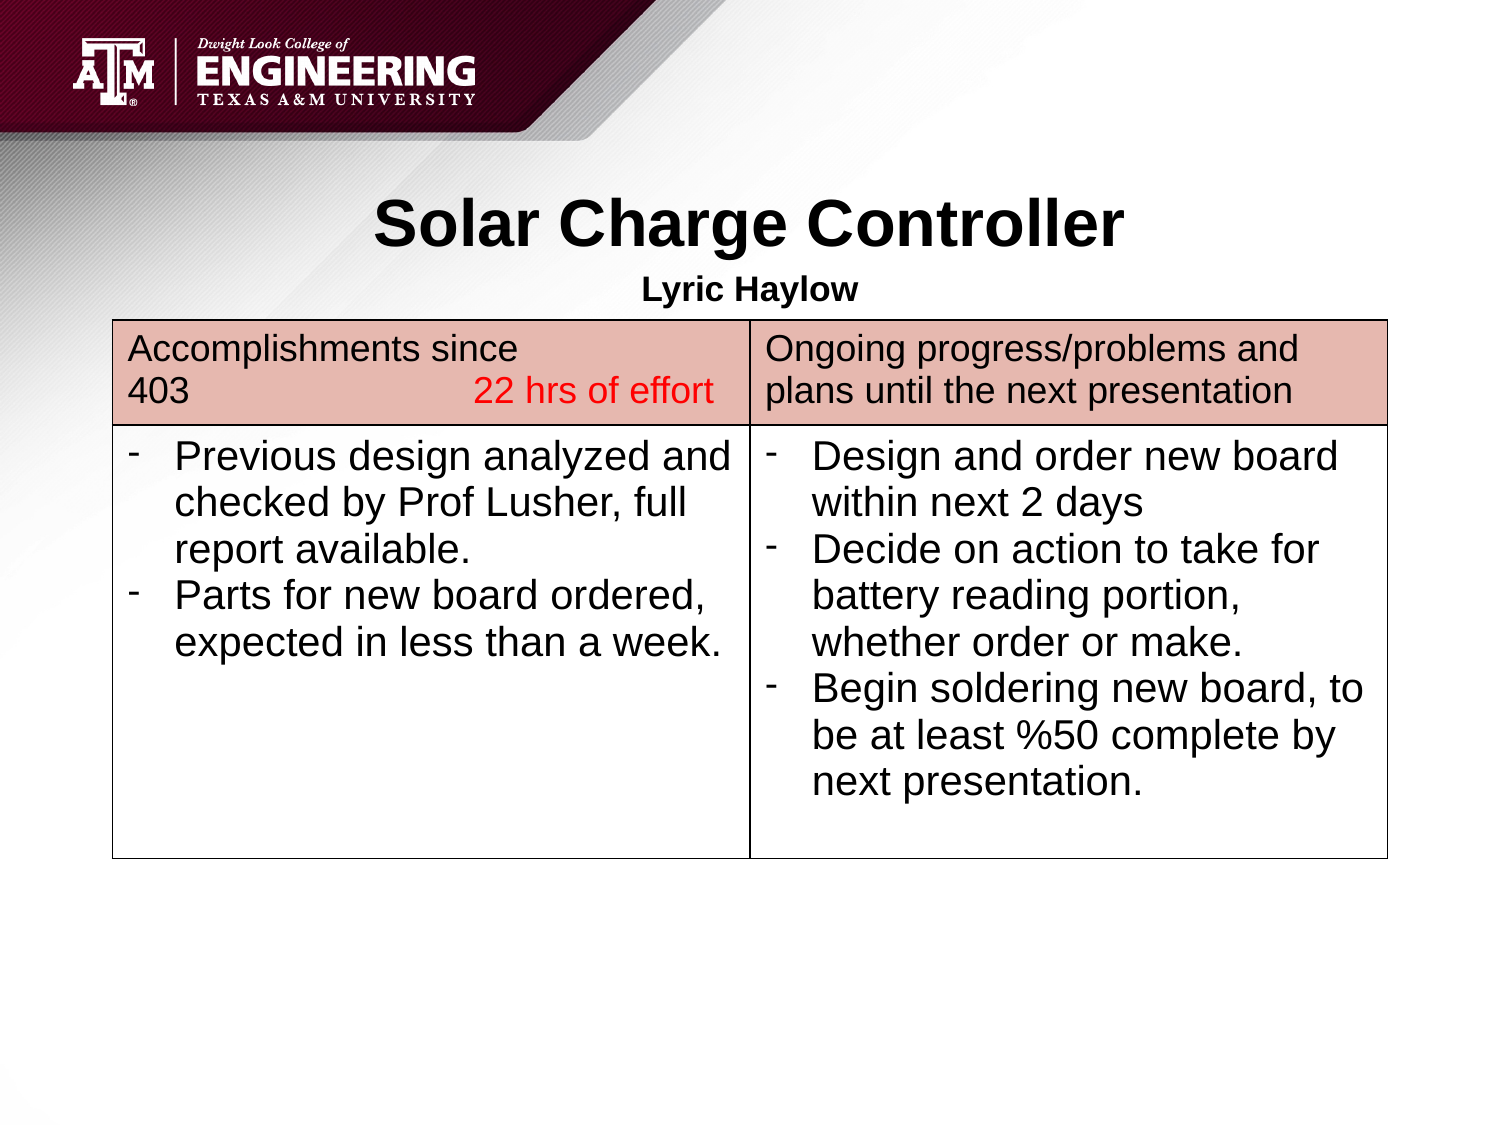

# Solar Charge Controller
Lyric Haylow
| Accomplishments since 403                           22 hrs of effort | Ongoing progress/problems and plans until the next presentation |
| --- | --- |
| Previous design analyzed and checked by Prof Lusher, full report available.  Parts for new board ordered, expected in less than a week. | Design and order new board within next 2 days Decide on action to take for battery reading portion, whether order or make.  Begin soldering new board, to be at least %50 complete by next presentation. |